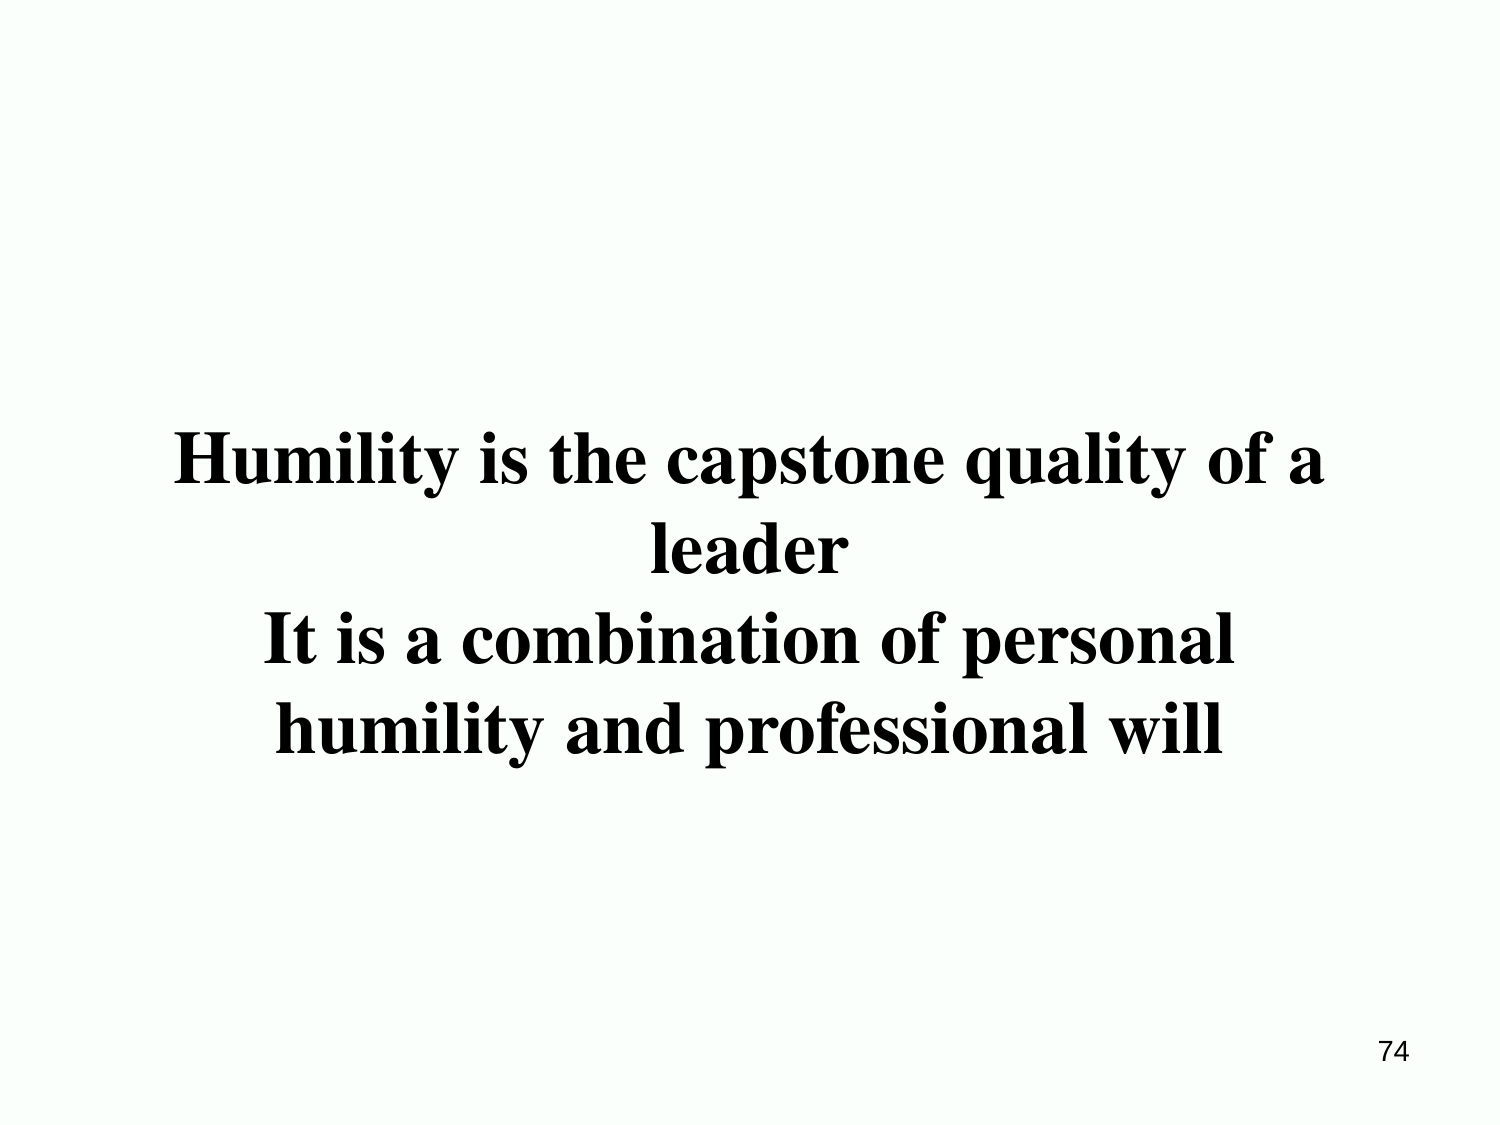

# Humility is the capstone quality of a leader It is a combination of personal humility and professional will
74